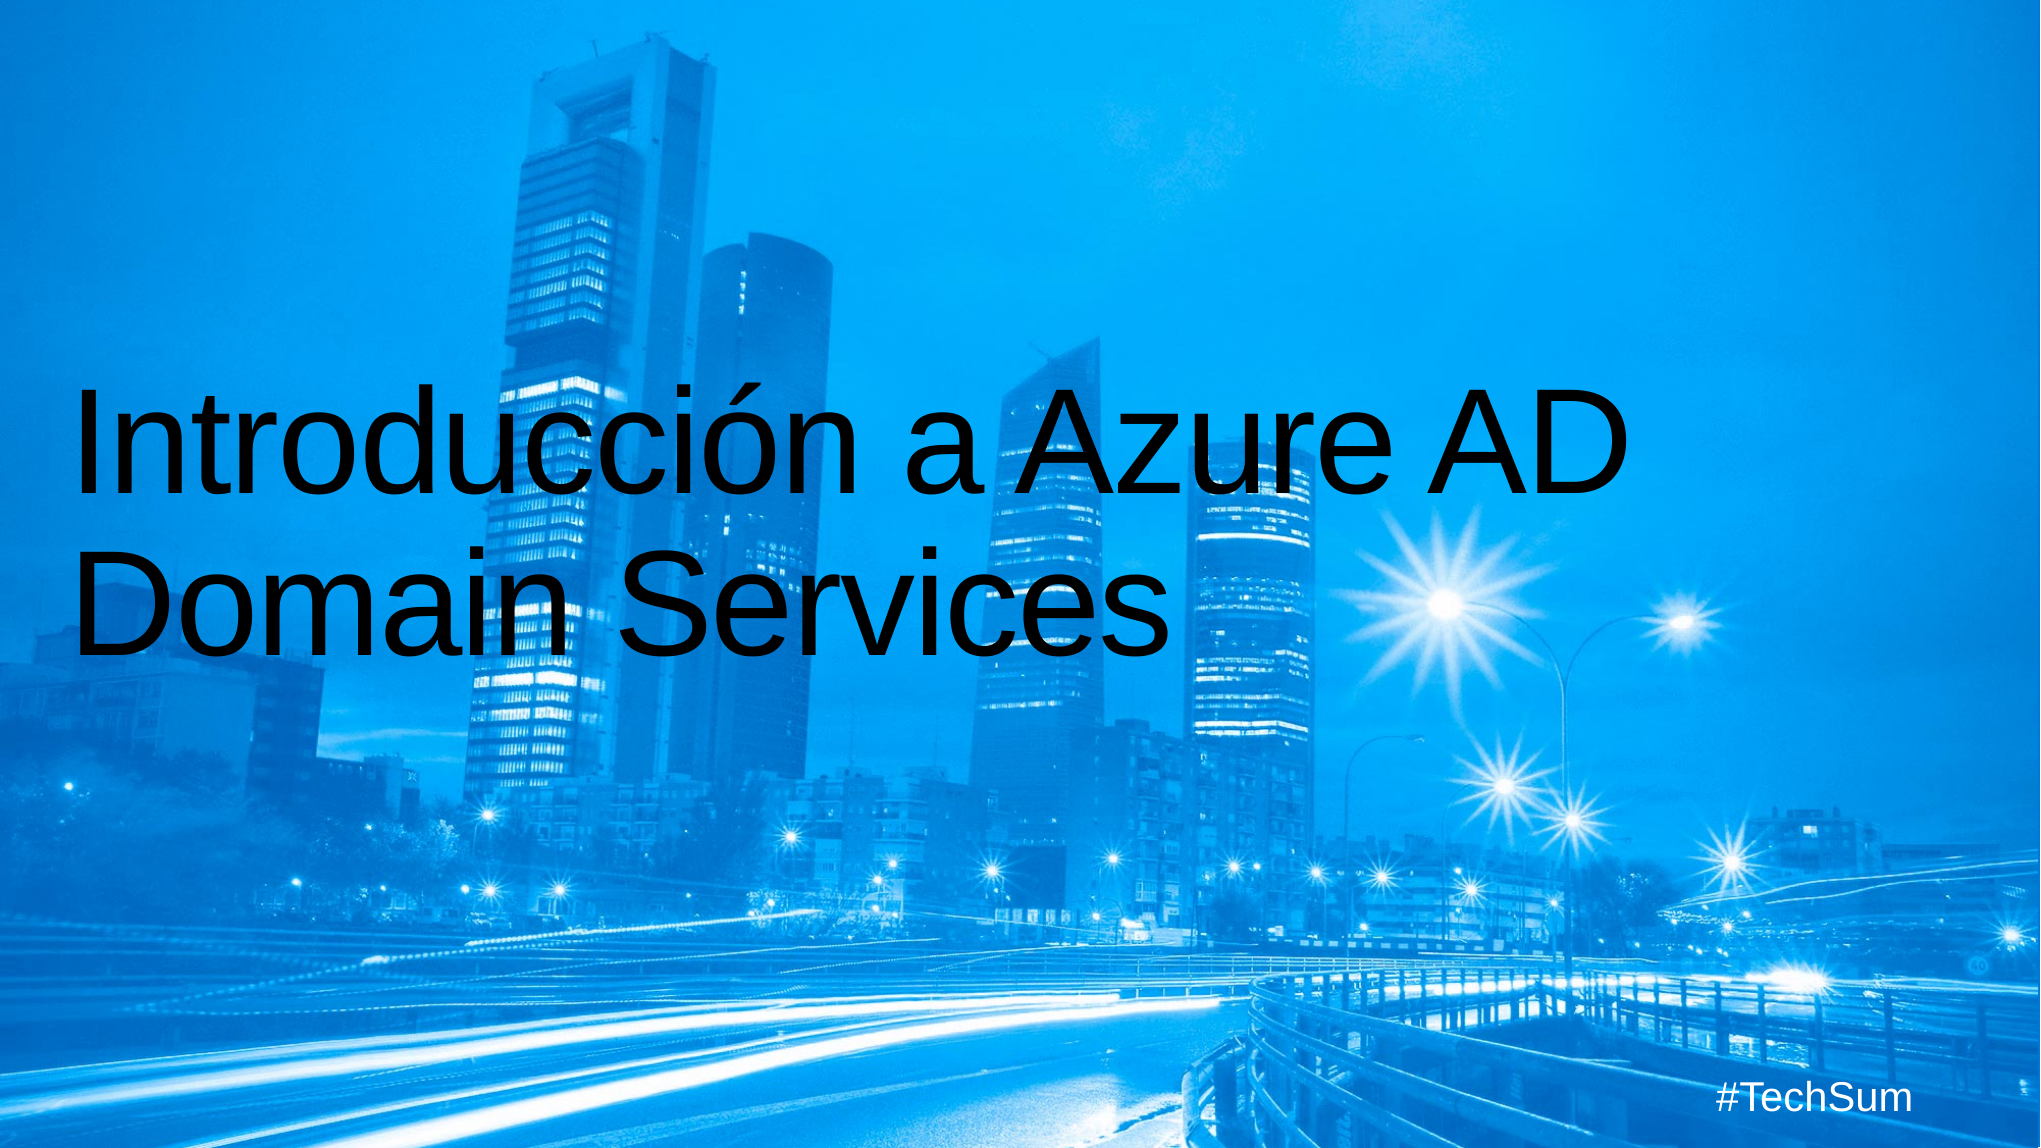

# Introducción a Azure AD Domain Services